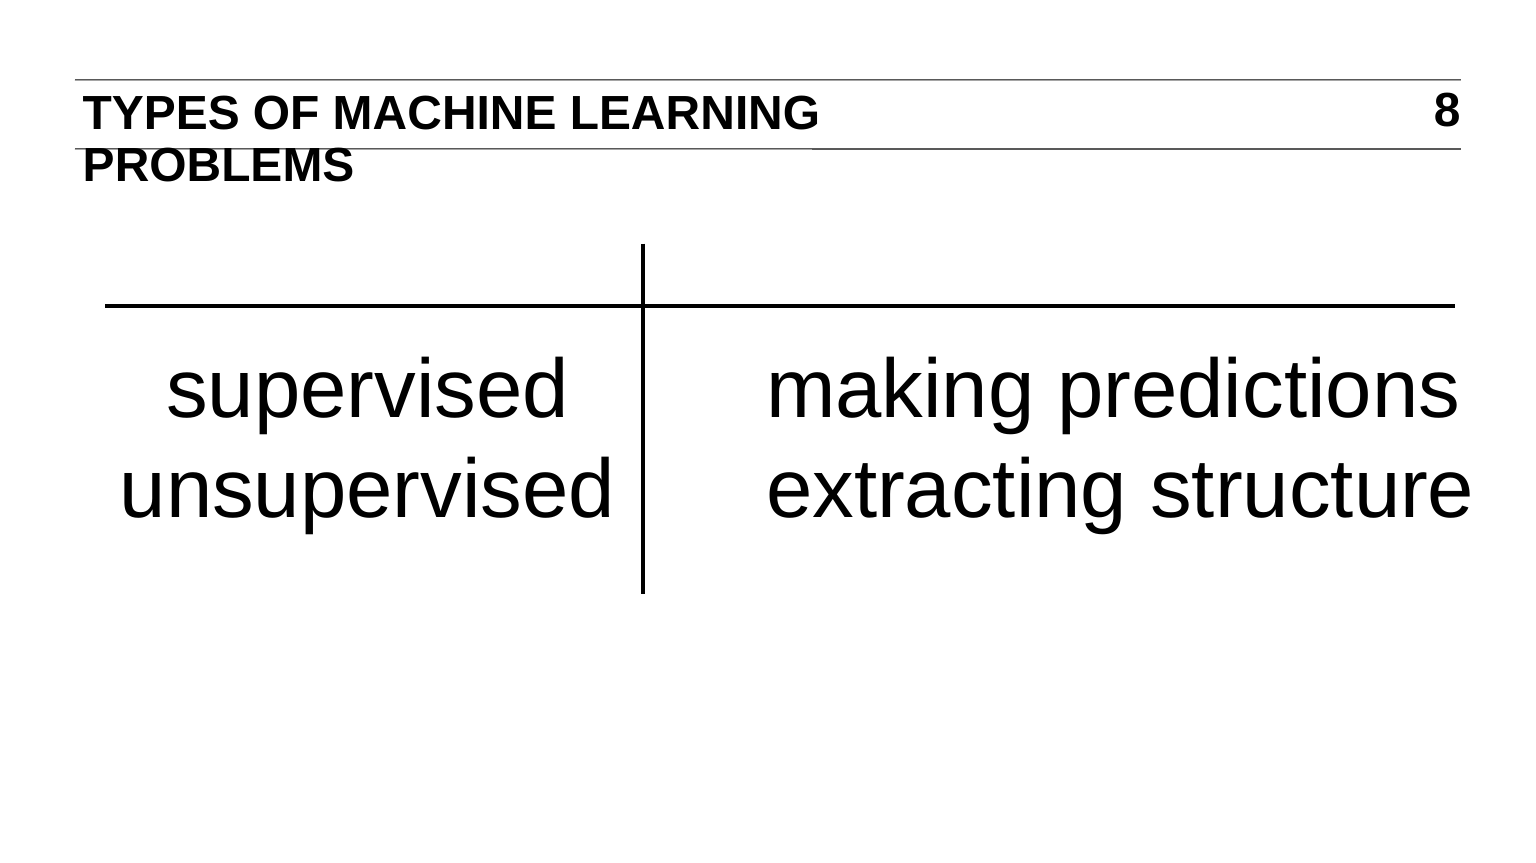

Types of Machine Learning Problems
8

  supervised		  making predictions
unsupervised	  extracting structure